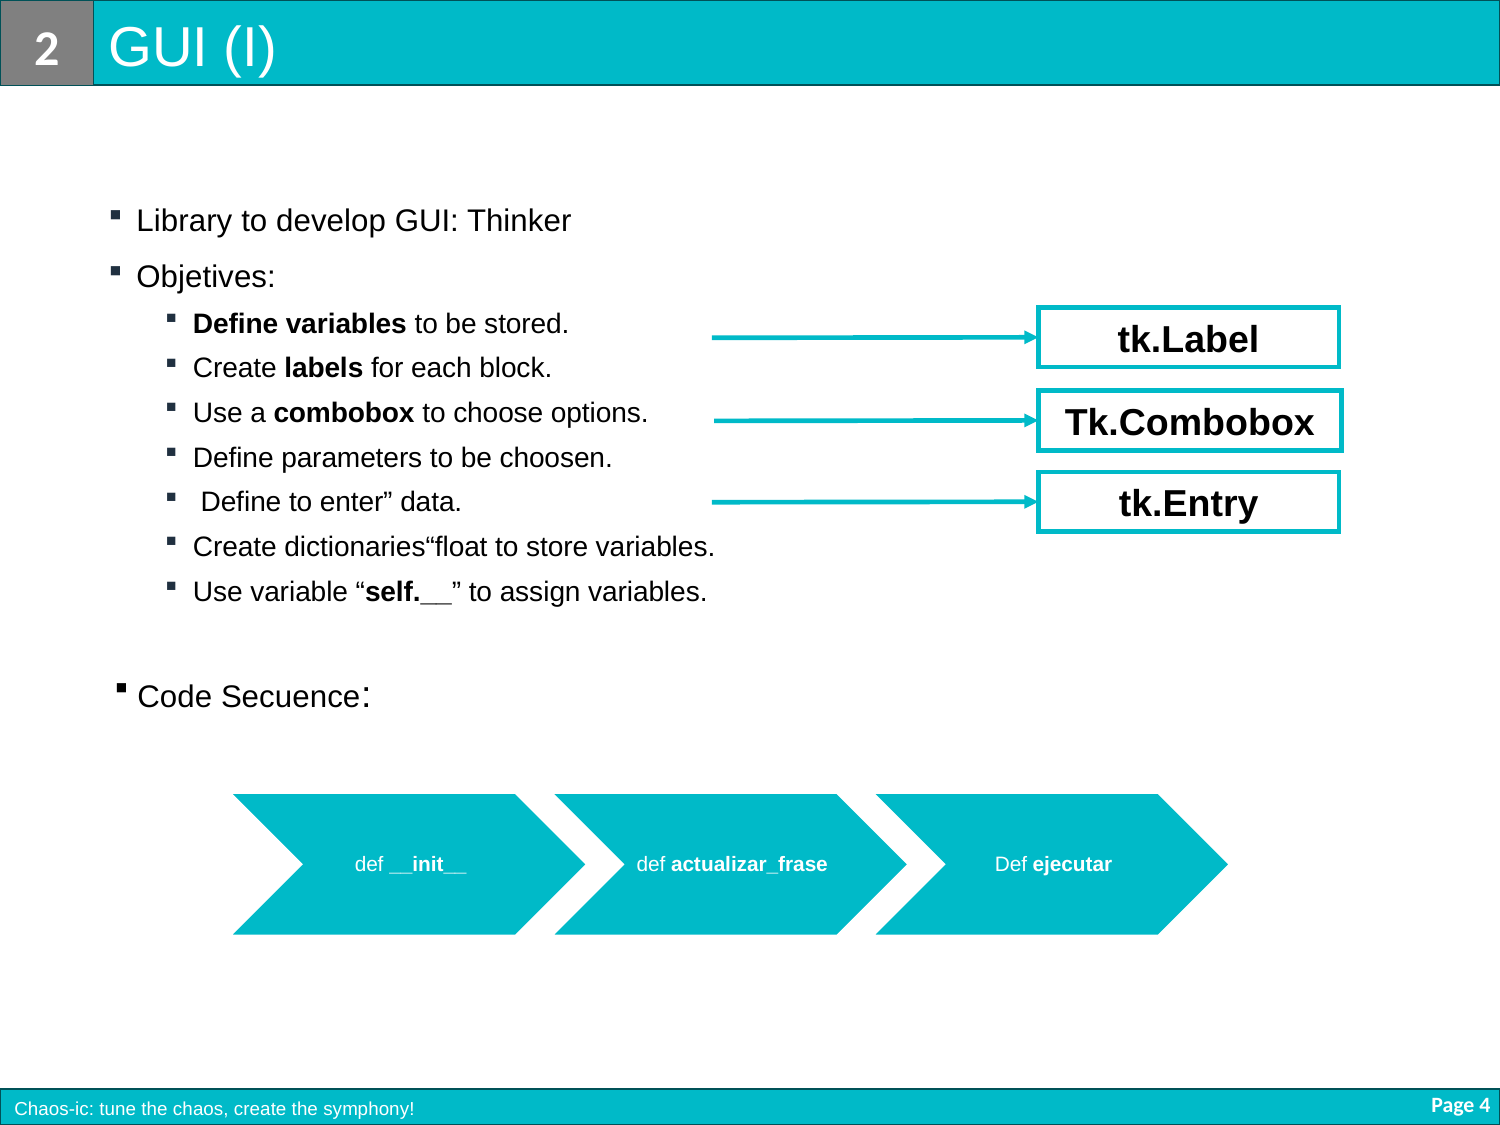

2
# GUI (I)
Library to develop GUI: Thinker
Objetives:
Define variables to be stored.
Create labels for each block.
Use a combobox to choose options.
Define parameters to be choosen.
 Define to enter” data.
Create dictionaries“float to store variables.
Use variable “self.__” to assign variables.

tk.Label
Tk.Combobox
tk.Entry
 Code Secuence:
def __init__
def actualizar_frase
Def ejecutar